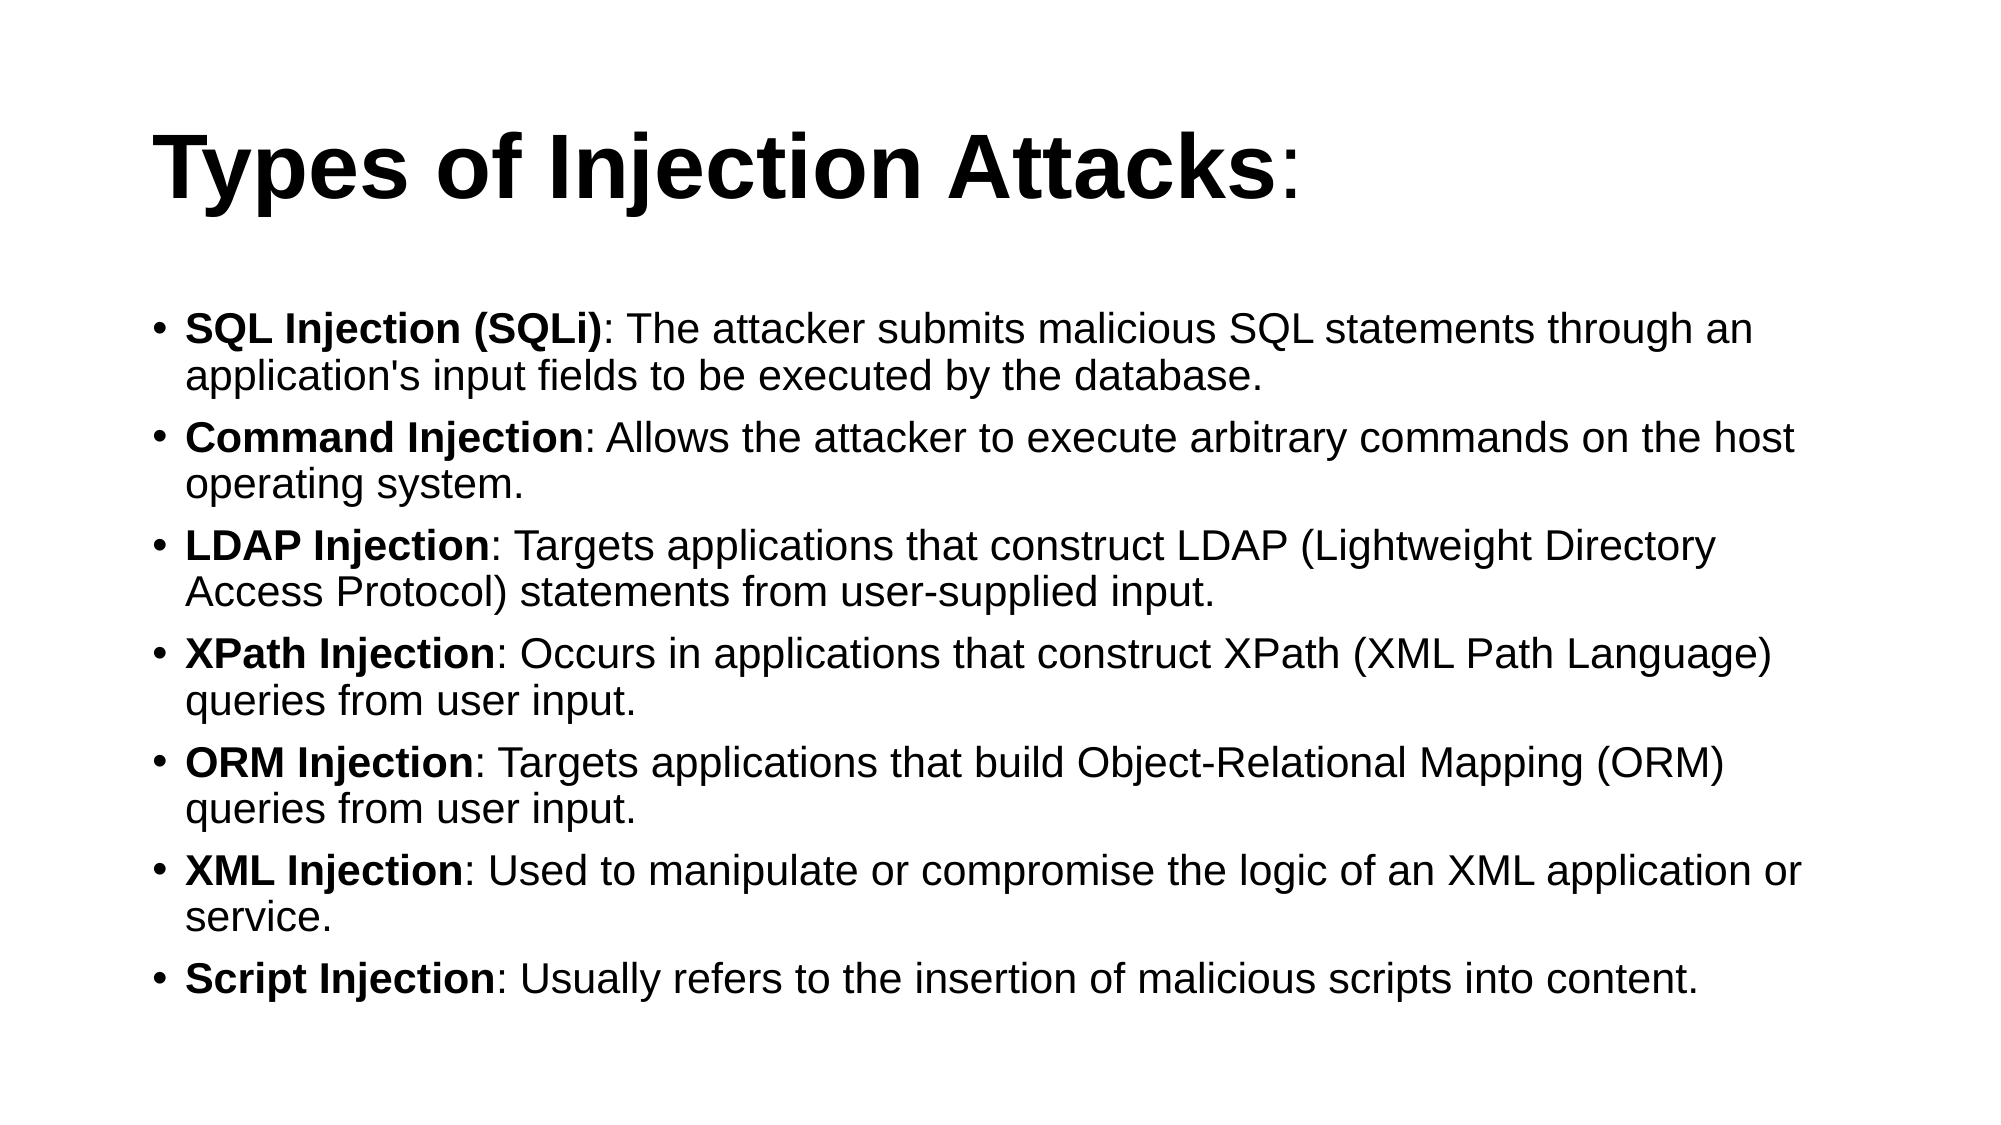

# Types of Injection Attacks:
SQL Injection (SQLi): The attacker submits malicious SQL statements through an application's input fields to be executed by the database.
Command Injection: Allows the attacker to execute arbitrary commands on the host operating system.
LDAP Injection: Targets applications that construct LDAP (Lightweight Directory Access Protocol) statements from user-supplied input.
XPath Injection: Occurs in applications that construct XPath (XML Path Language) queries from user input.
ORM Injection: Targets applications that build Object-Relational Mapping (ORM) queries from user input.
XML Injection: Used to manipulate or compromise the logic of an XML application or service.
Script Injection: Usually refers to the insertion of malicious scripts into content.